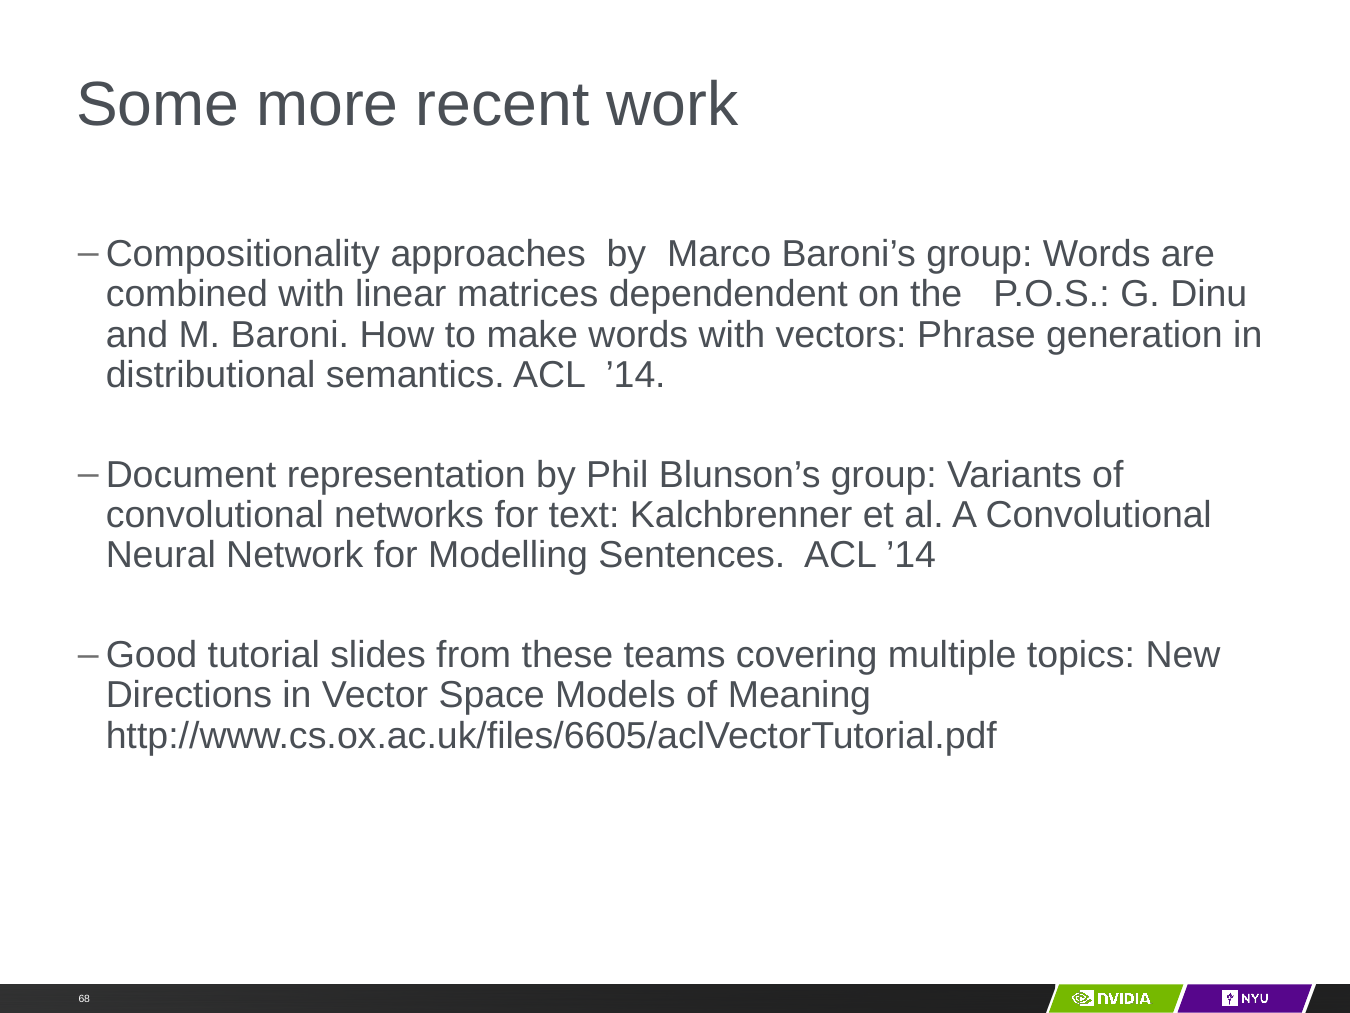

# Some more recent work
Compositionality approaches  by  Marco Baroni’s group: Words are combined with linear matrices dependendent on the   P.O.S.: G. Dinu and M. Baroni. How to make words with vectors: Phrase generation in distributional semantics. ACL  ’14.

Document representation by Phil Blunson’s group: Variants of convolutional networks for text: Kalchbrenner et al. A Convolutional Neural Network for Modelling Sentences.  ACL ’14

Good tutorial slides from these teams covering multiple topics: New Directions in Vector Space Models of Meaning  http://www.cs.ox.ac.uk/files/6605/aclVectorTutorial.pdf